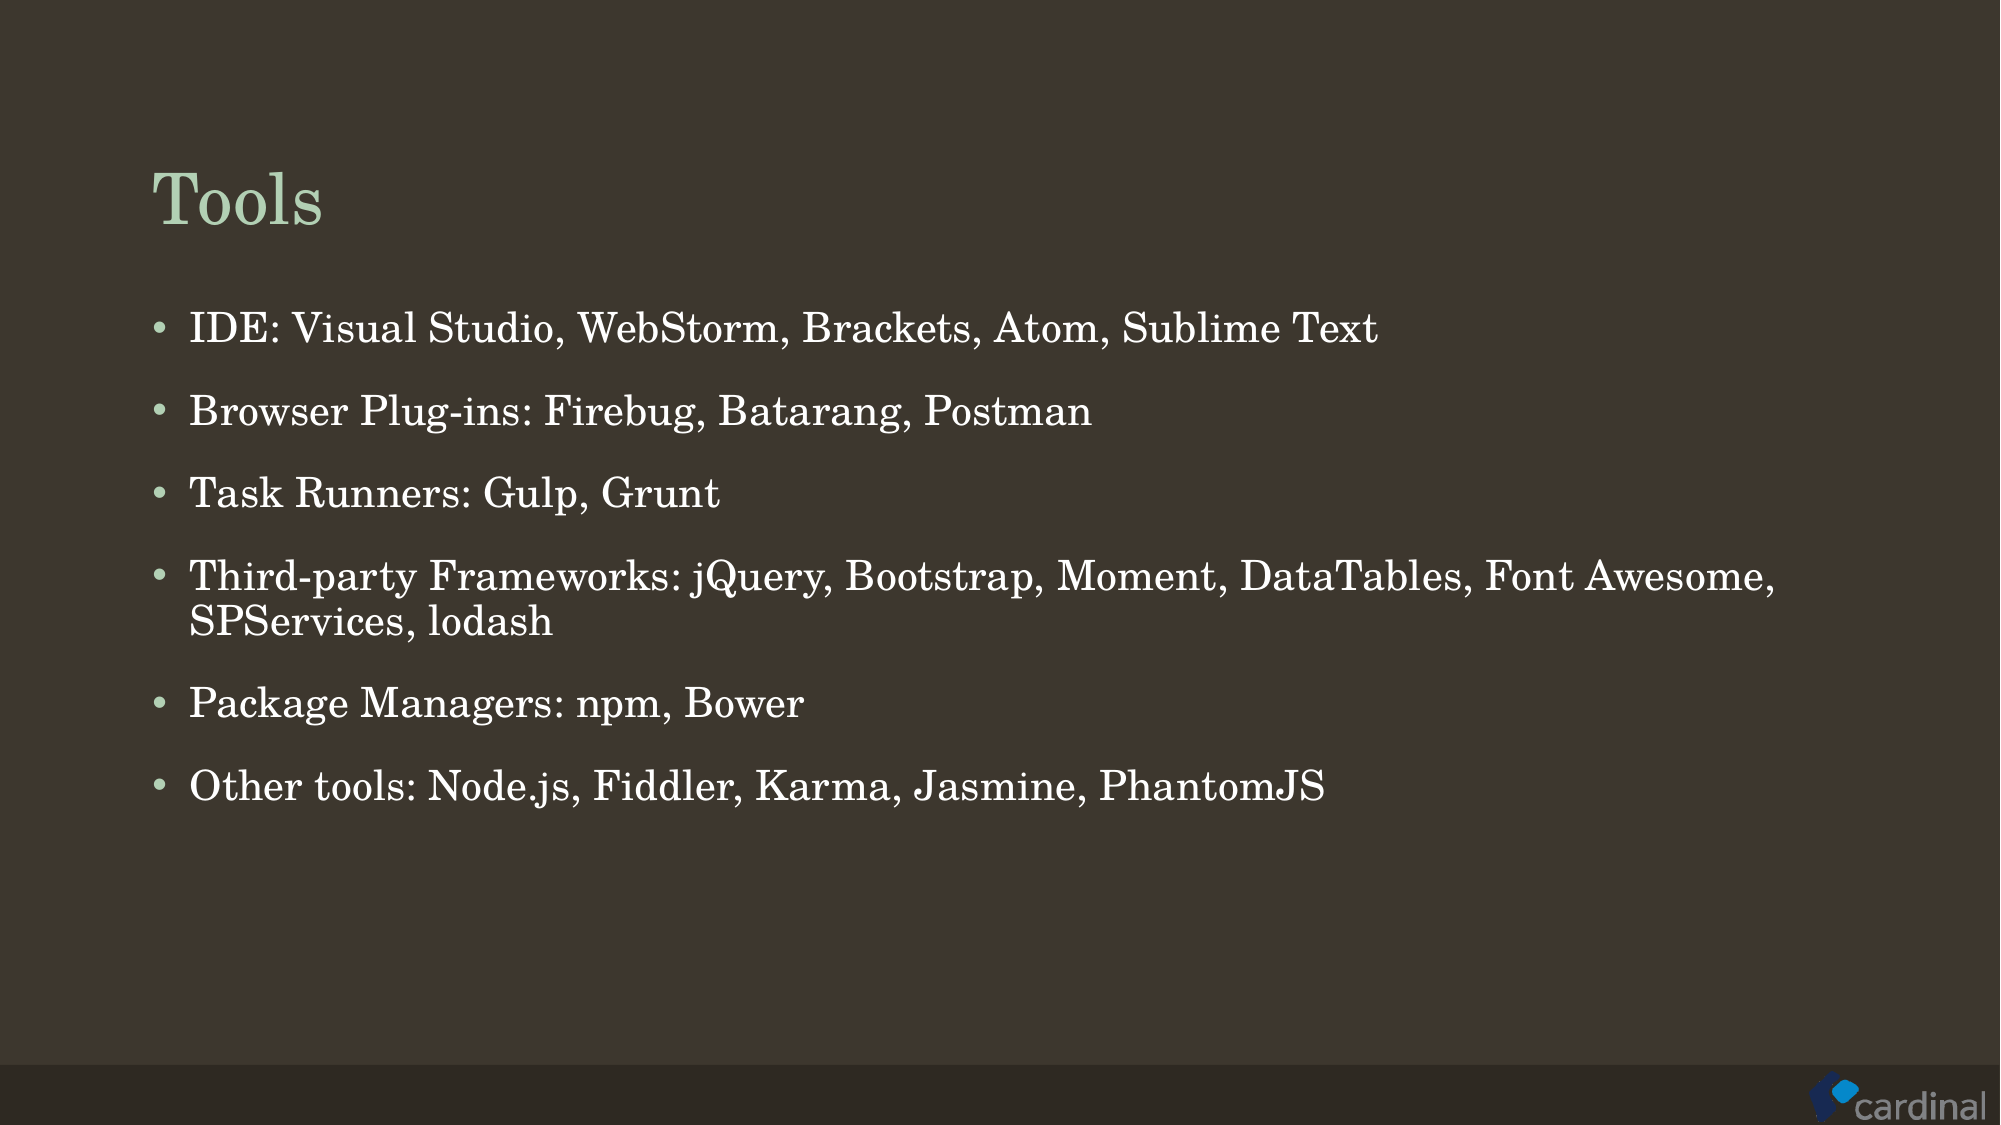

# Tools
IDE: Visual Studio, WebStorm, Brackets, Atom, Sublime Text
Browser Plug-ins: Firebug, Batarang, Postman
Task Runners: Gulp, Grunt
Third-party Frameworks: jQuery, Bootstrap, Moment, DataTables, Font Awesome, SPServices, lodash
Package Managers: npm, Bower
Other tools: Node.js, Fiddler, Karma, Jasmine, PhantomJS